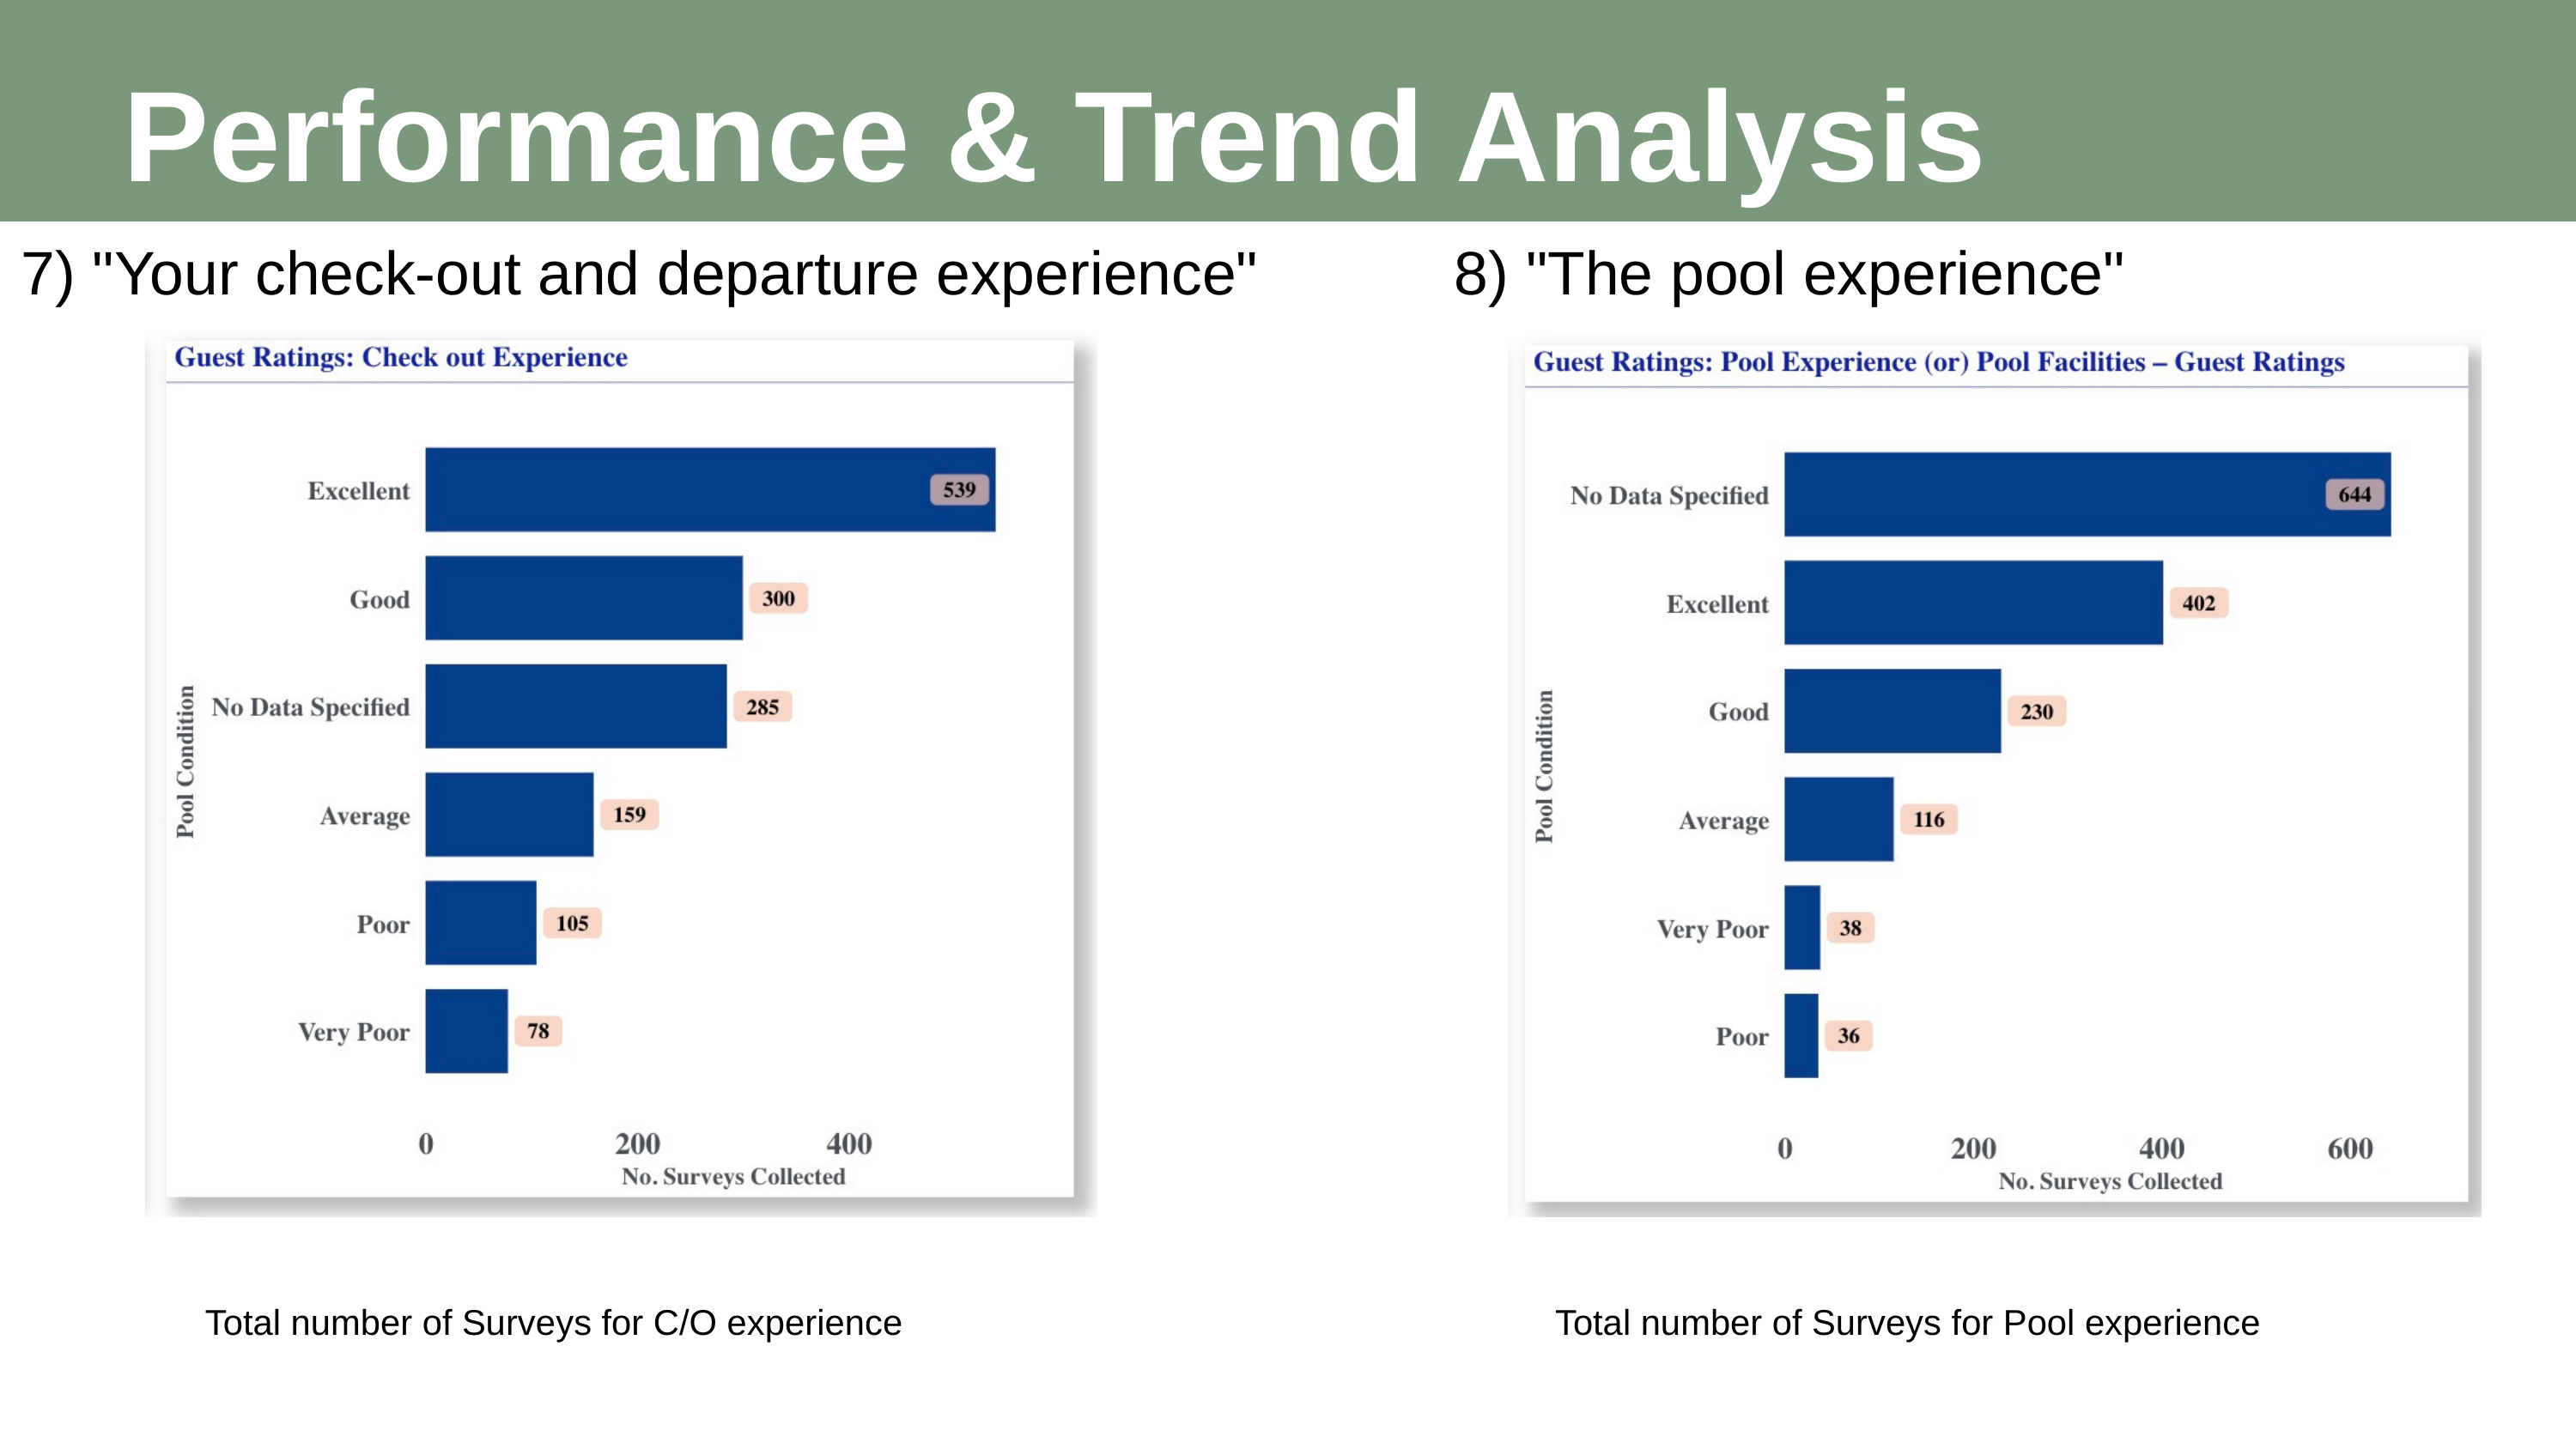

Performance & Trend Analysis
7) "Your check-out and departure experience"
8) "The pool experience"

Total number of Surveys for C/O experience
Total number of Surveys for Pool experience